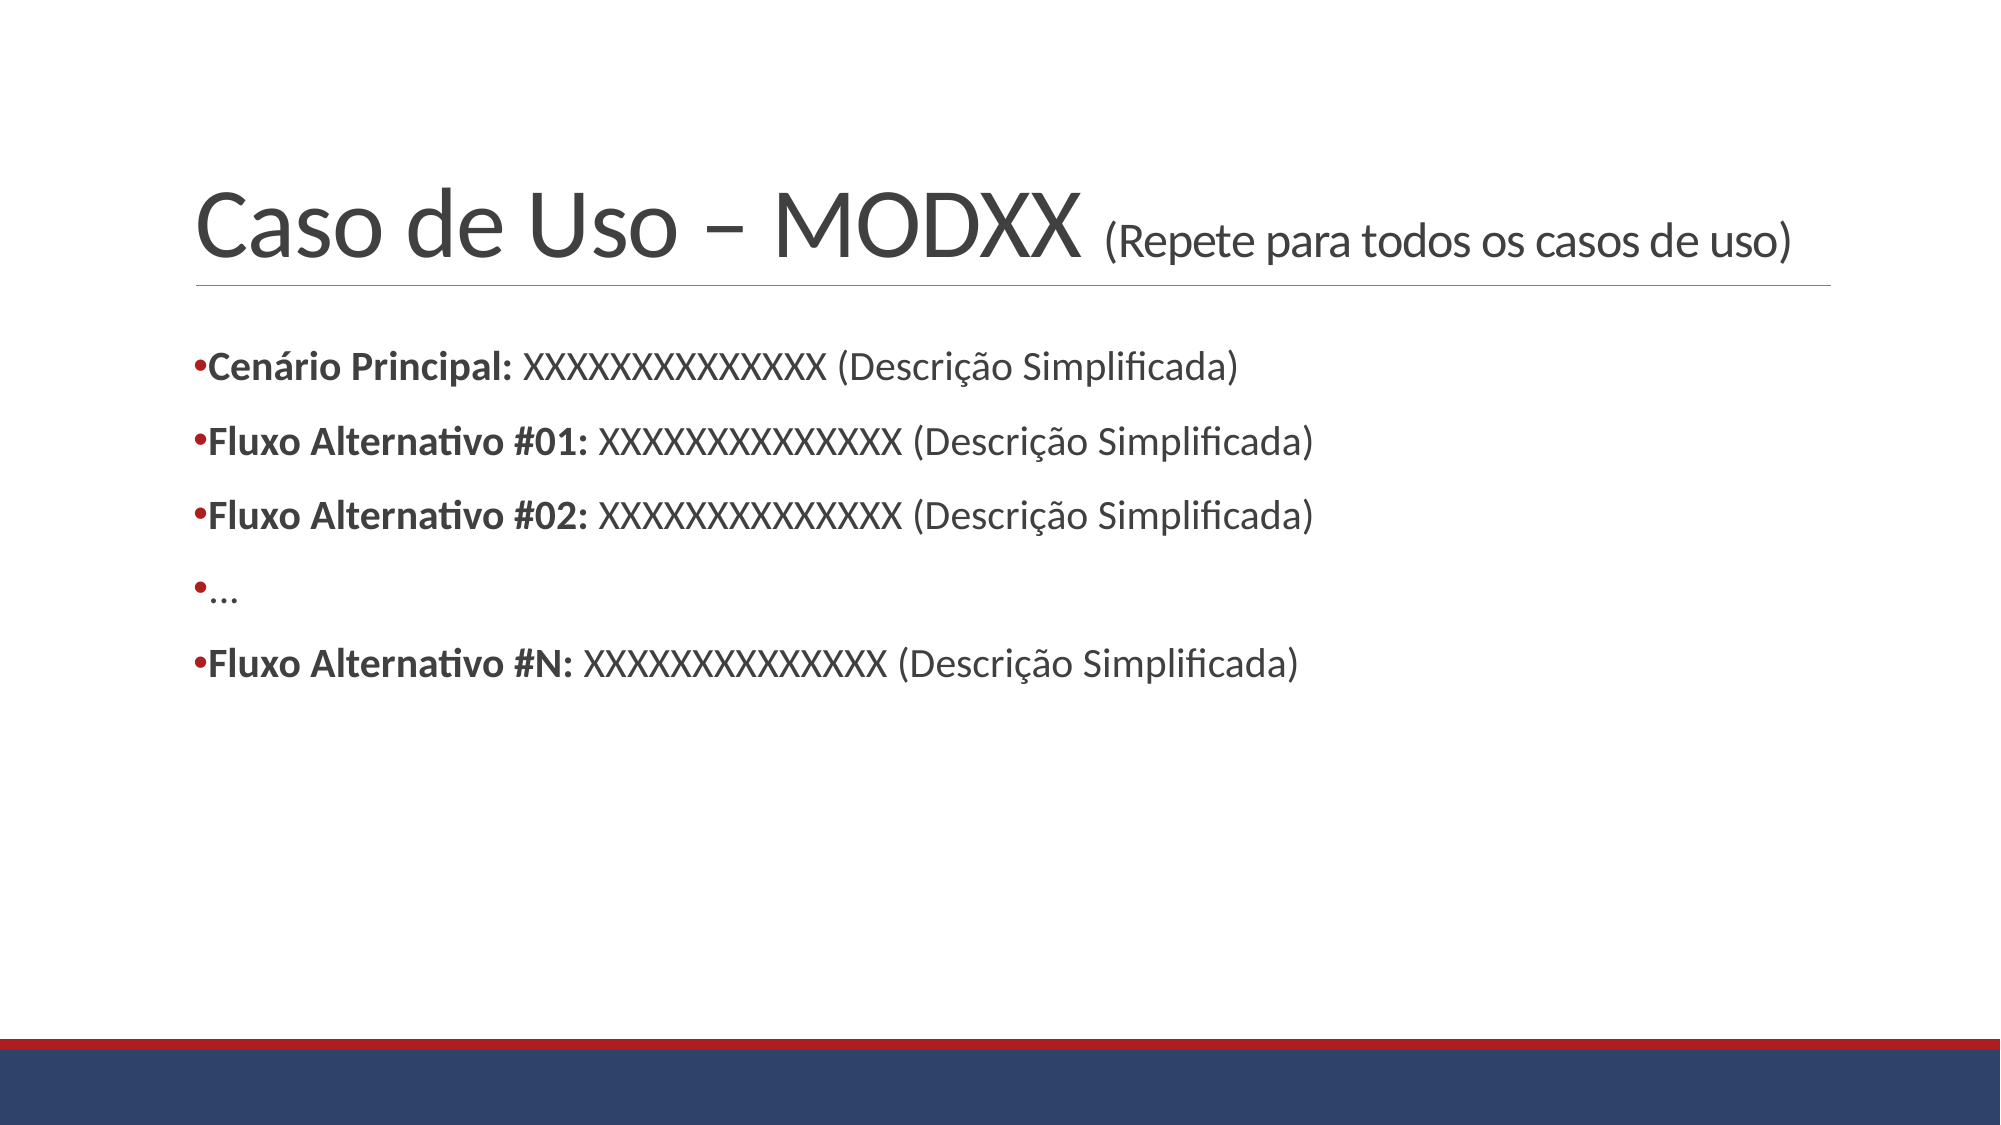

# Caso de Uso – MODXX (Repete para todos os casos de uso)
Cenário Principal: XXXXXXXXXXXXXX (Descrição Simplificada)
Fluxo Alternativo #01: XXXXXXXXXXXXXX (Descrição Simplificada)
Fluxo Alternativo #02: XXXXXXXXXXXXXX (Descrição Simplificada)
...
Fluxo Alternativo #N: XXXXXXXXXXXXXX (Descrição Simplificada)